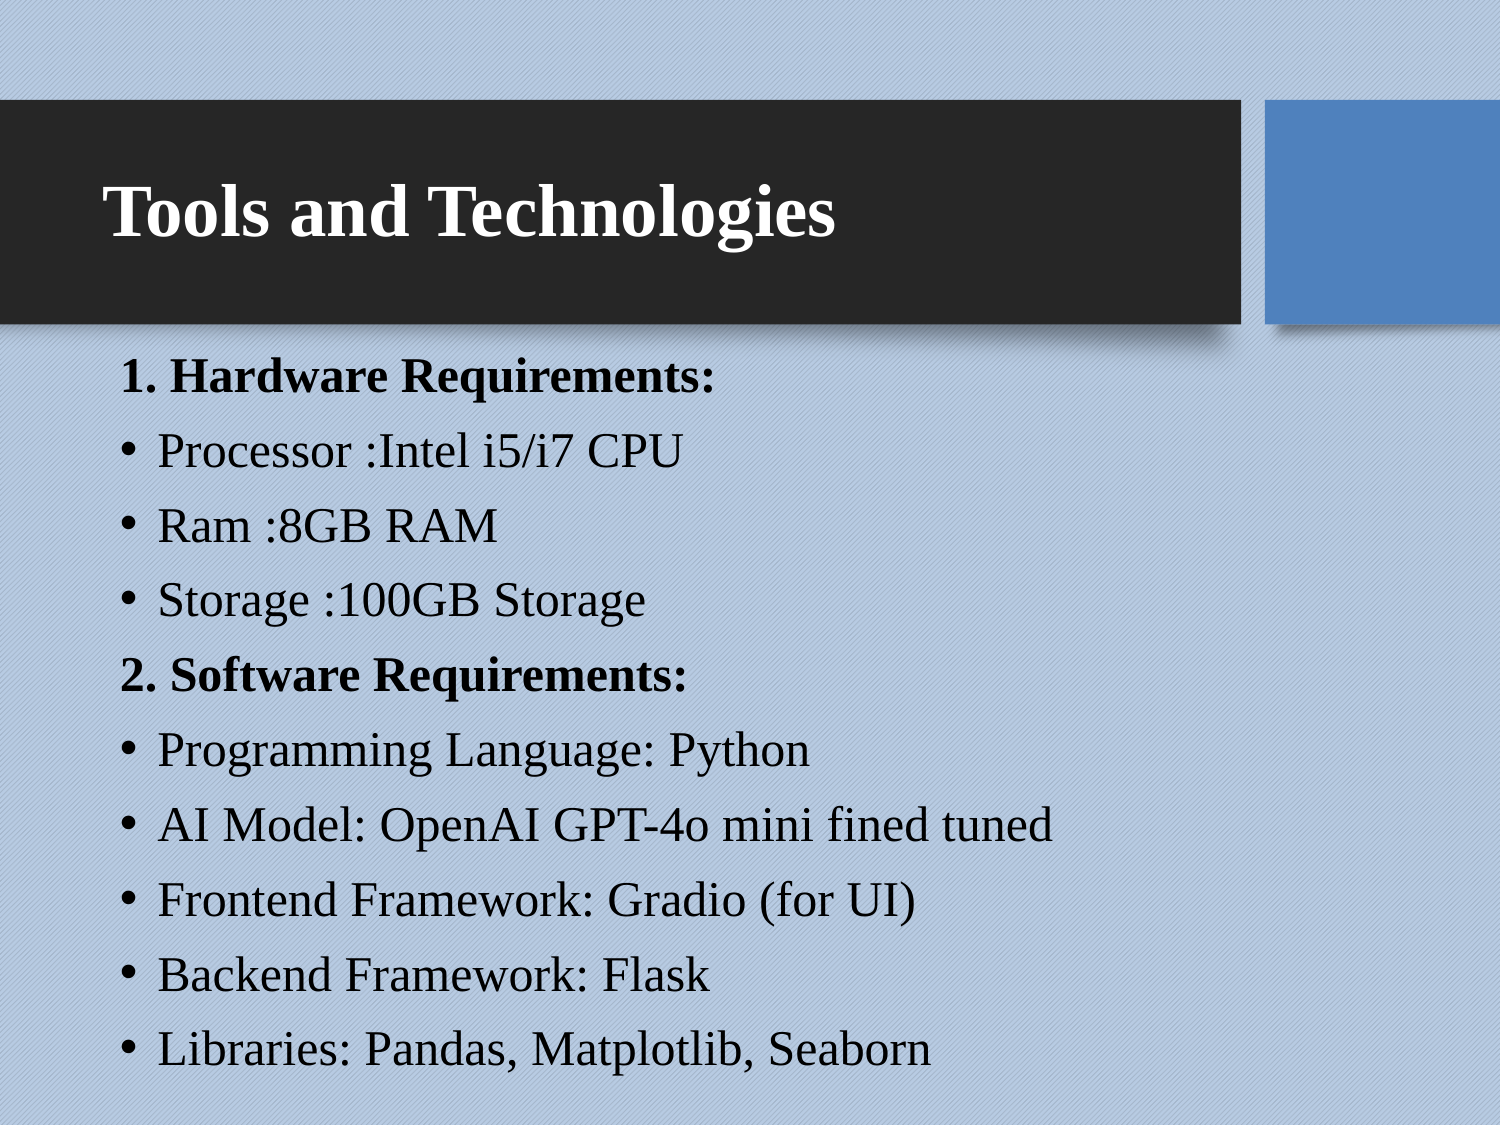

# Tools and Technologies
1. Hardware Requirements:
Processor :Intel i5/i7 CPU
Ram :8GB RAM
Storage :100GB Storage
2. Software Requirements:
Programming Language: Python
AI Model: OpenAI GPT-4o mini fined tuned
Frontend Framework: Gradio (for UI)
Backend Framework: Flask
Libraries: Pandas, Matplotlib, Seaborn